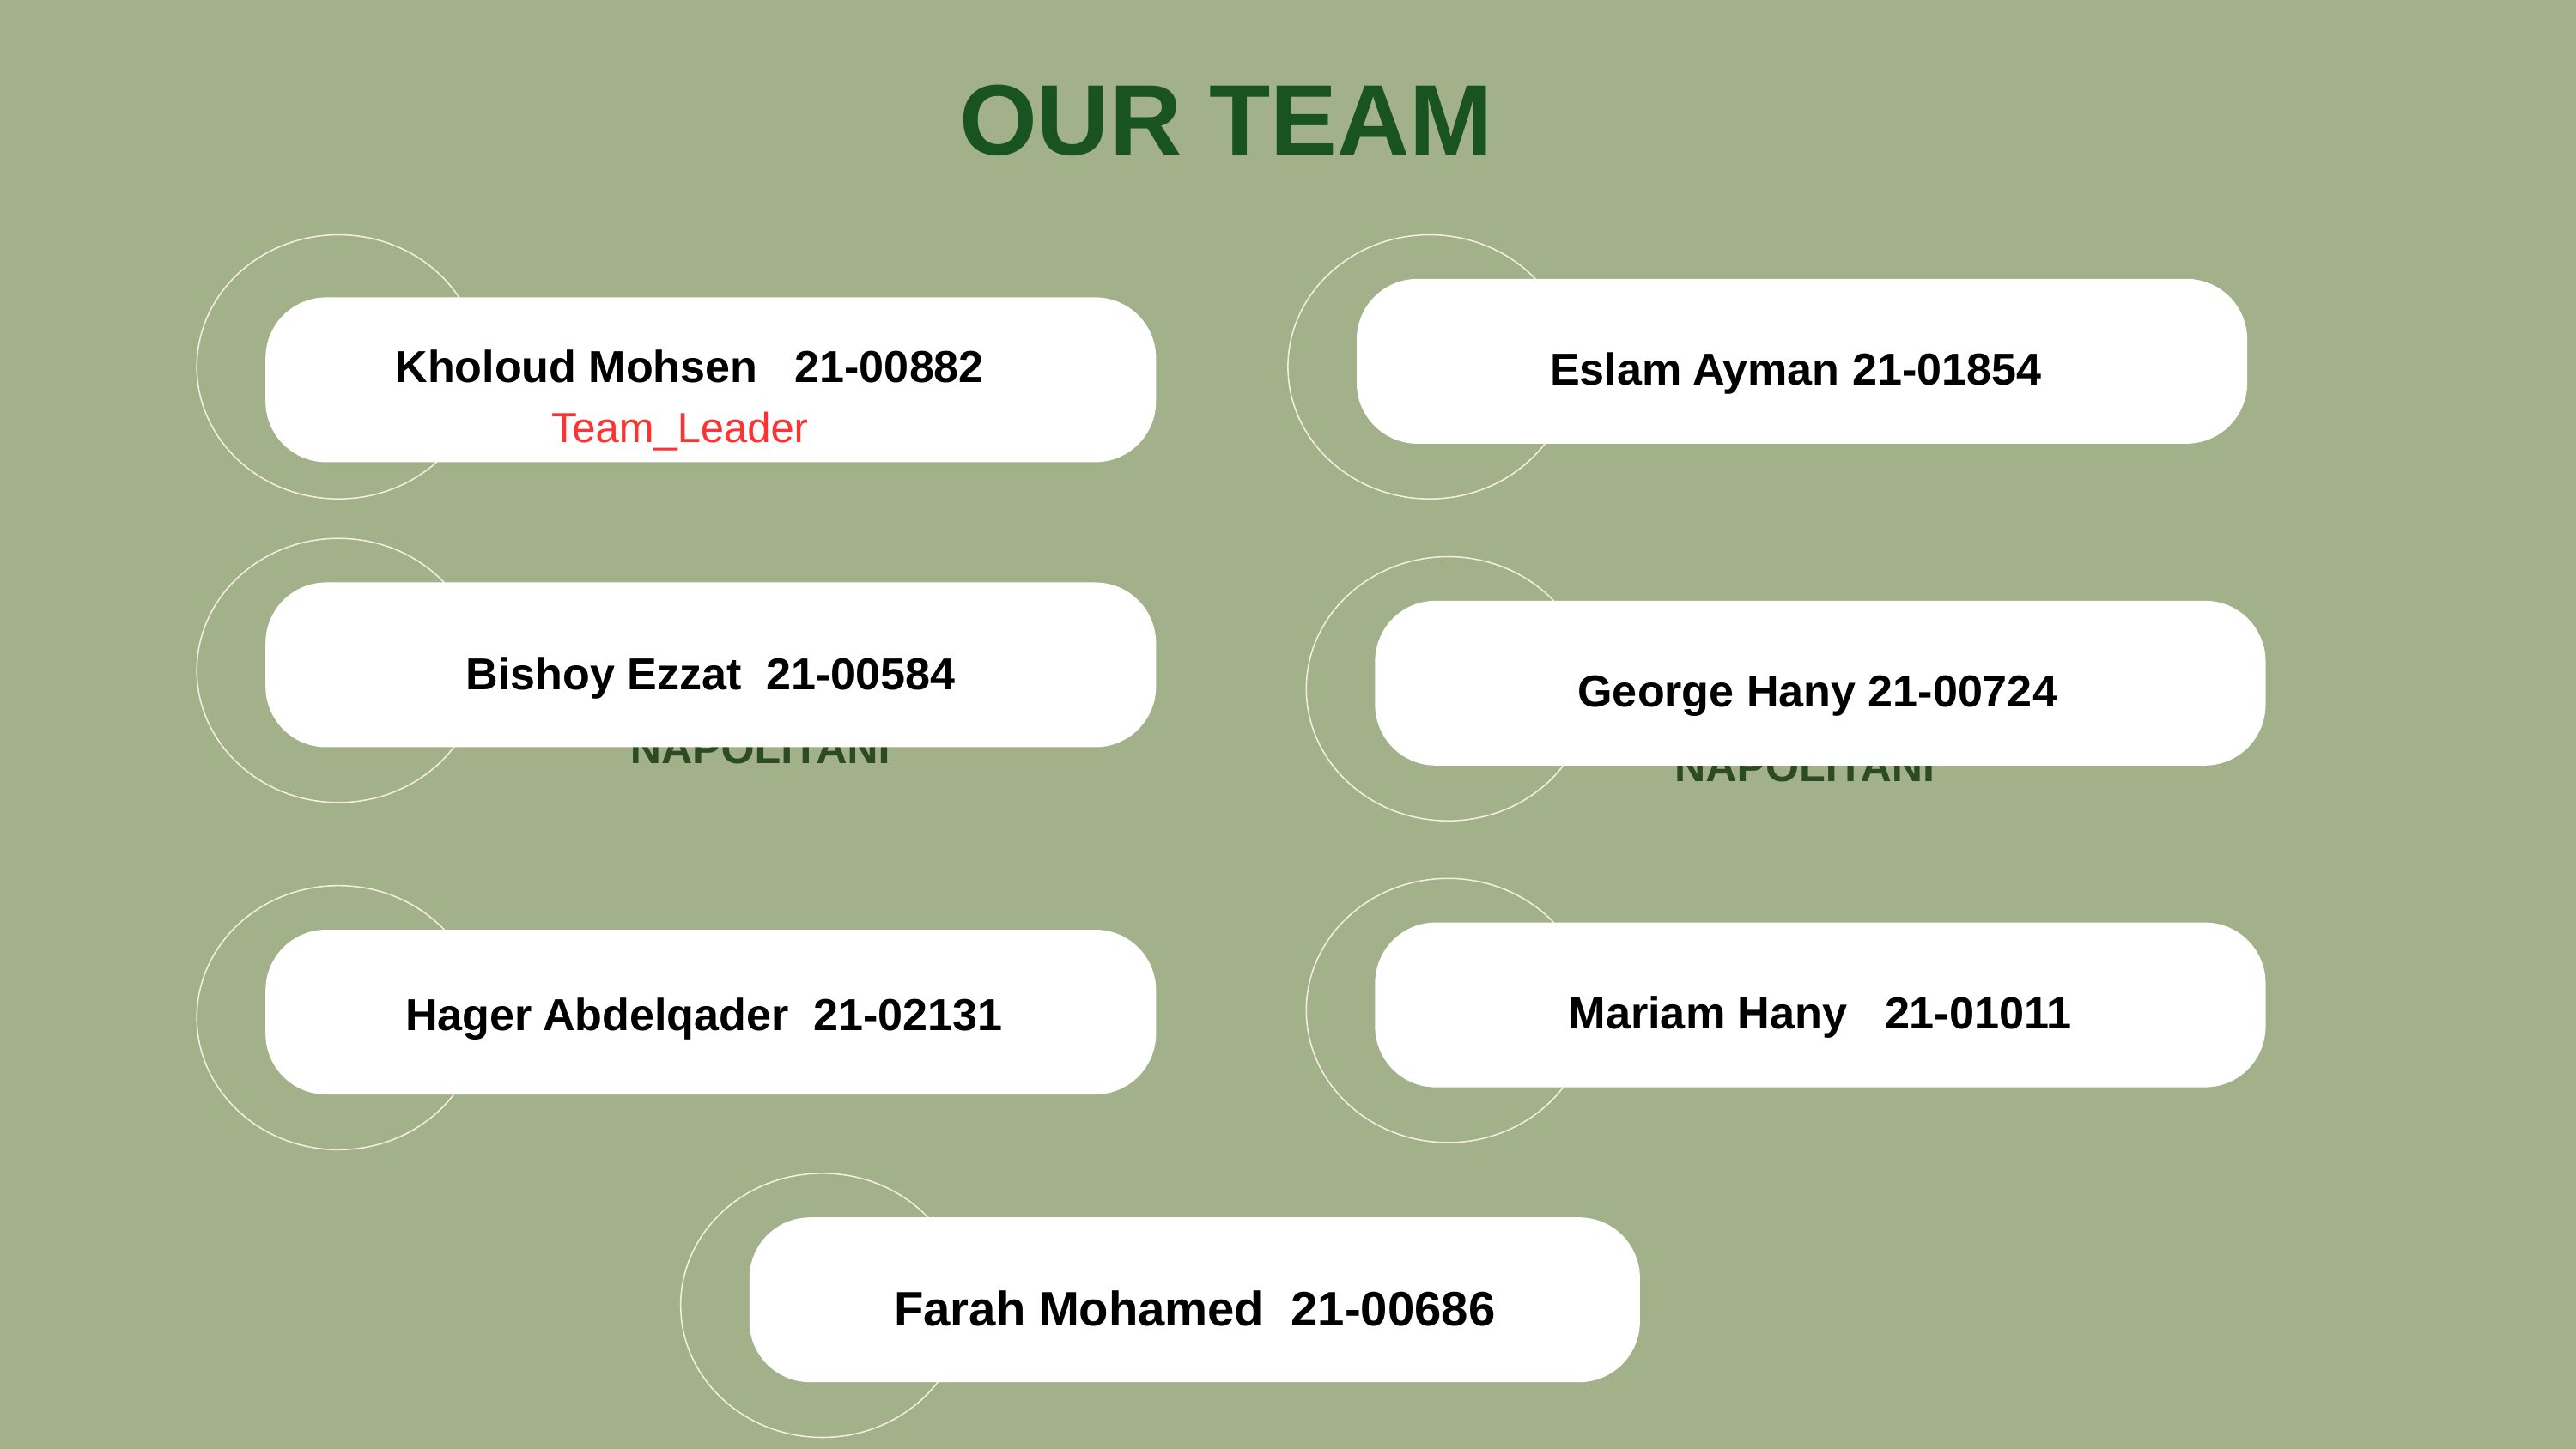

OUR TEAM

MORGAN MAXWELL
Kholoud Mohsen   21-00882
Eslam Ayman 21-01854
 Team_Leader

Bishoy Ezzat  21-00584
MARIANA NAPOLITANI
George Hany 21-00724
MARIANA NAPOLITANI

Mariam Hany   21-01011
Hager Abdelqader  21-02131
SASCHA DUBOIS

Farah Mohamed  21-00686